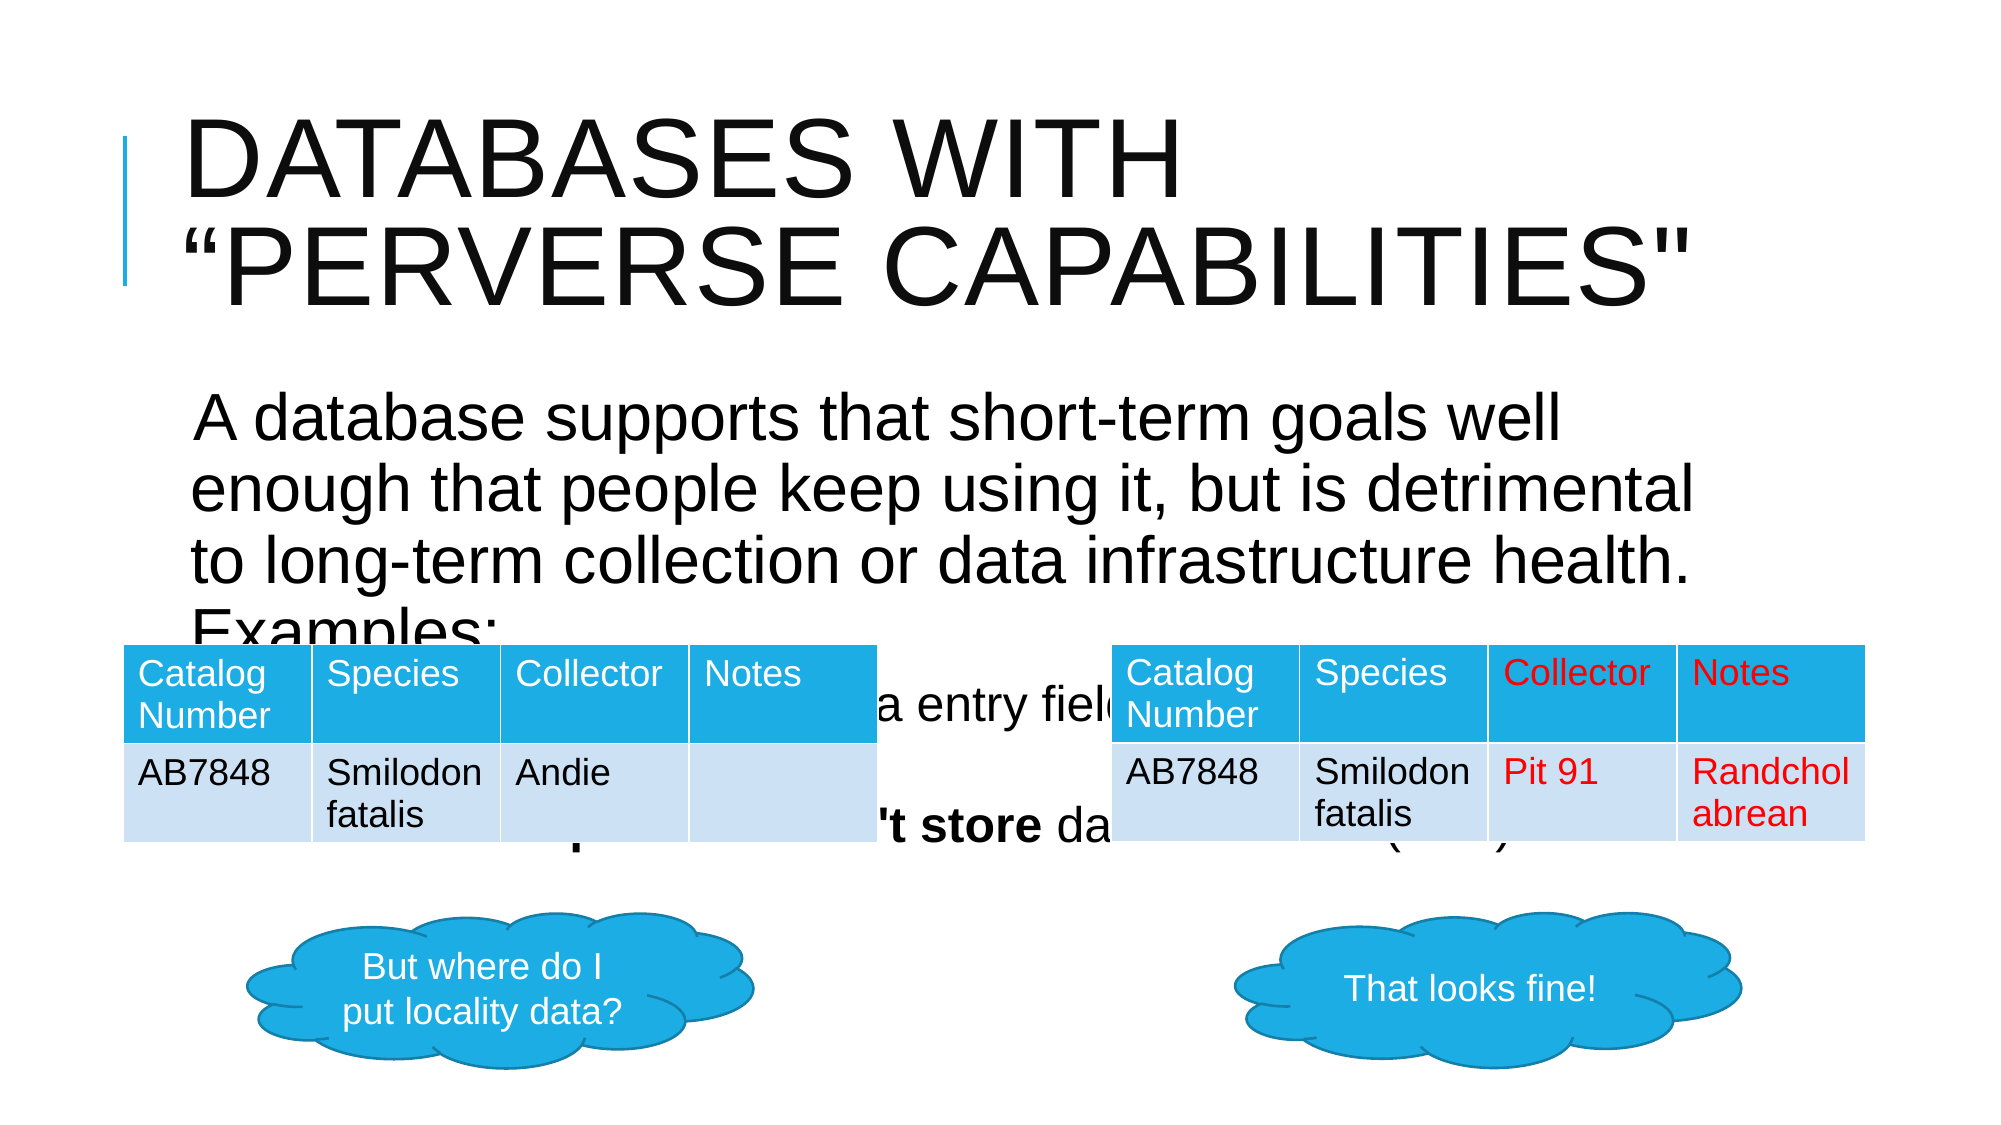

# Databases with “perverse capabilities"
A database supports that short-term goals well enough that people keep using it, but is detrimental to long-term collection or data infrastructure health. Examples:
Co-opting fields: using a data entry field for something other than what it was intended
Databases that print but don't store data for labels (eek!)

| Catalog Number | Species | Collector | Notes |
| --- | --- | --- | --- |
| AB7848 | Smilodon fatalis | Pit 91 | Randcholabrean |
| Catalog Number | Species | Collector | Notes |
| --- | --- | --- | --- |
| AB7848 | Smilodon fatalis | Andie |  |
That looks fine!
But where do I put locality data?